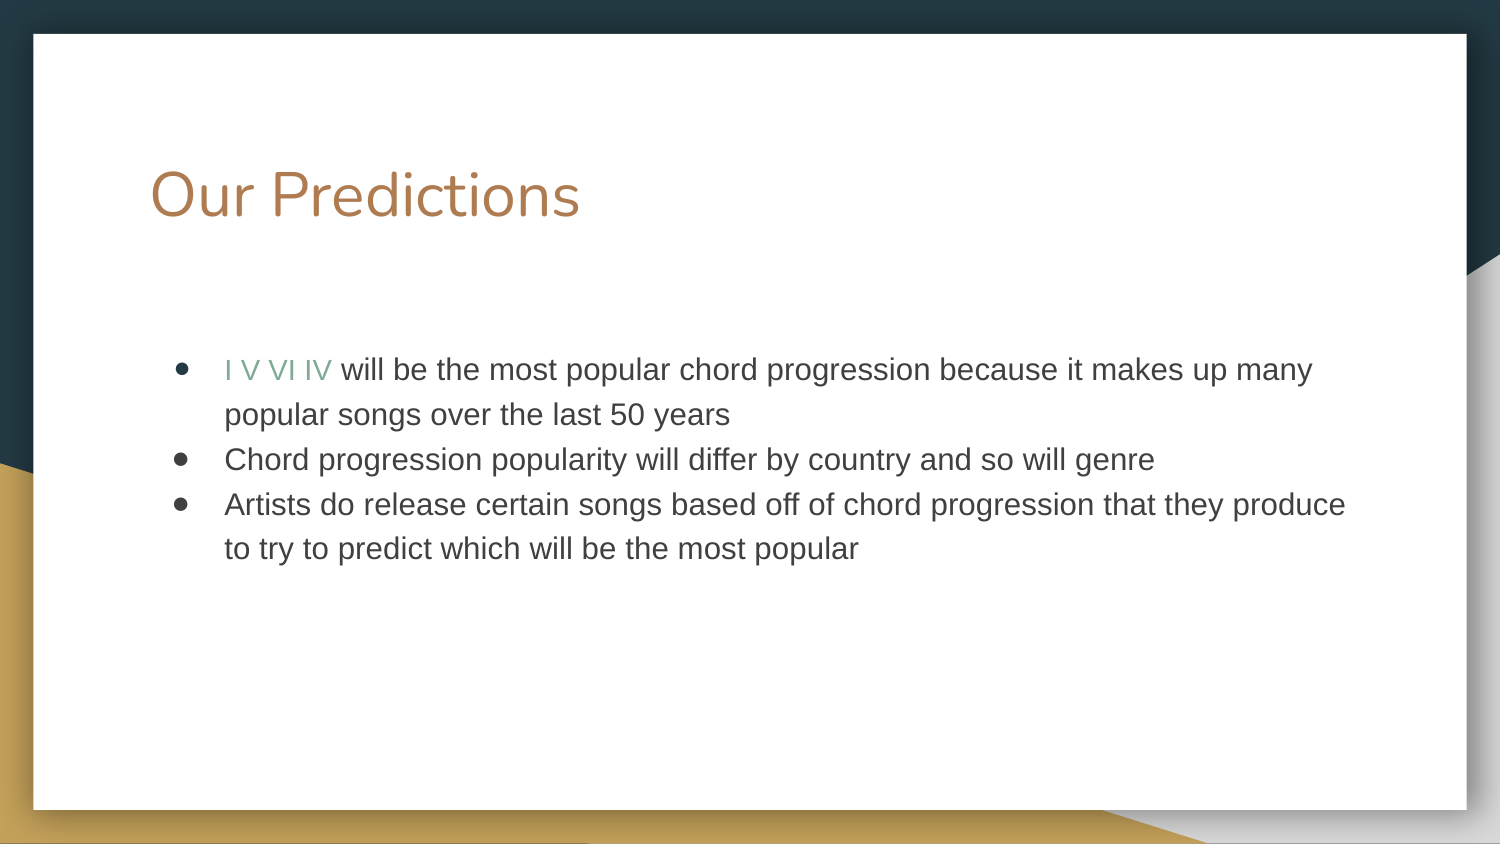

# Our Predictions
I V VI IV will be the most popular chord progression because it makes up many popular songs over the last 50 years
Chord progression popularity will differ by country and so will genre
Artists do release certain songs based off of chord progression that they produce to try to predict which will be the most popular